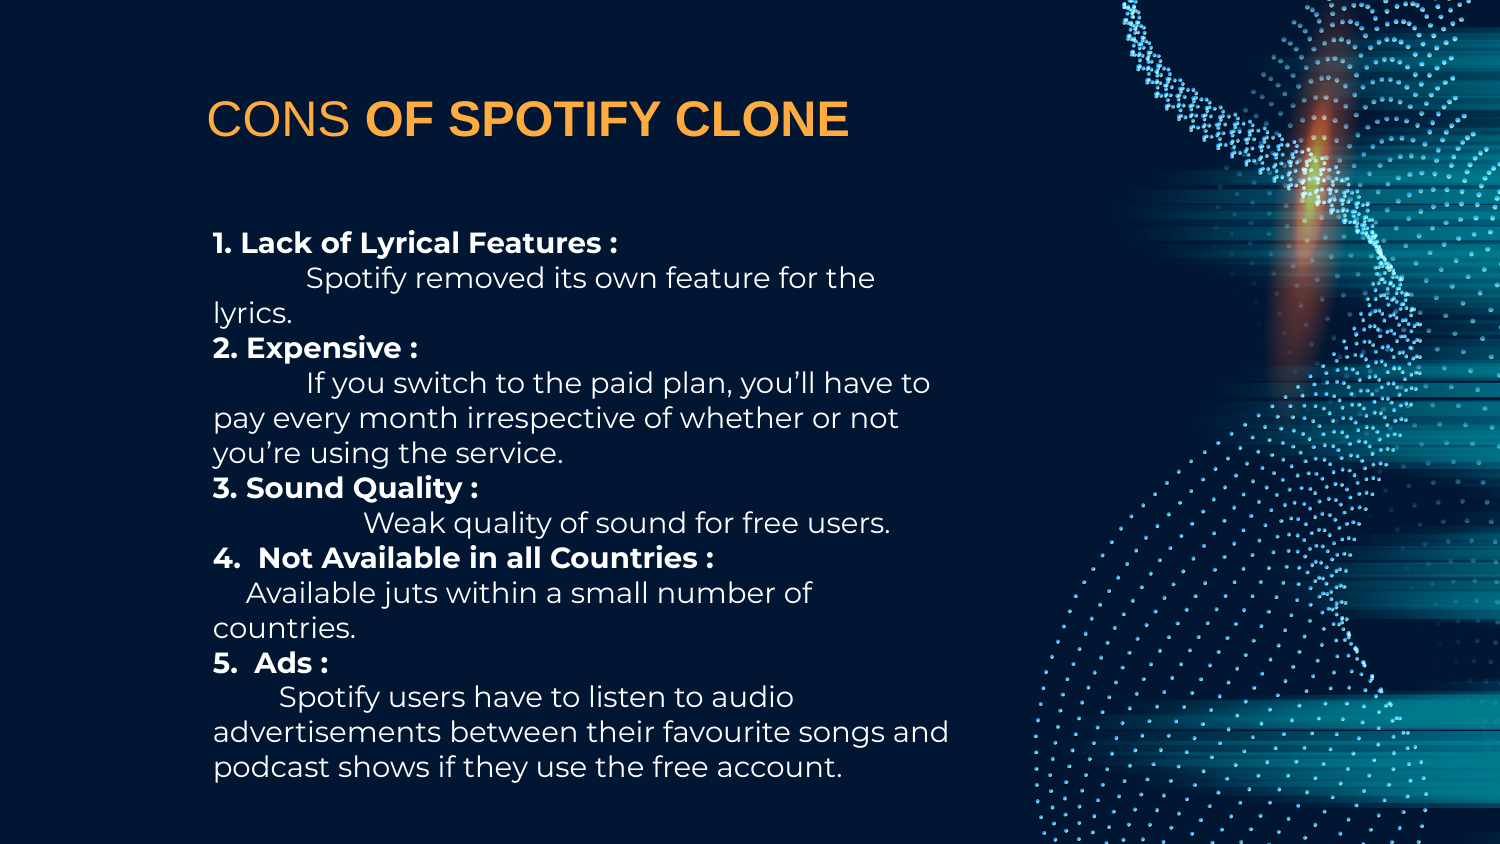

# CONS OF SPOTIFY CLONE
1. Lack of Lyrical Features :
            Spotify removed its own feature for the lyrics.
2. Expensive :
            If you switch to the paid plan, you’ll have to pay every month irrespective of whether or not you’re using the service.
3. Sound Quality :
	Weak quality of sound for free users.
4.  Not Available in all Countries :
    Available juts within a small number of countries.
5.  Ads :
        Spotify users have to listen to audio advertisements between their favourite songs and podcast shows if they use the free account.